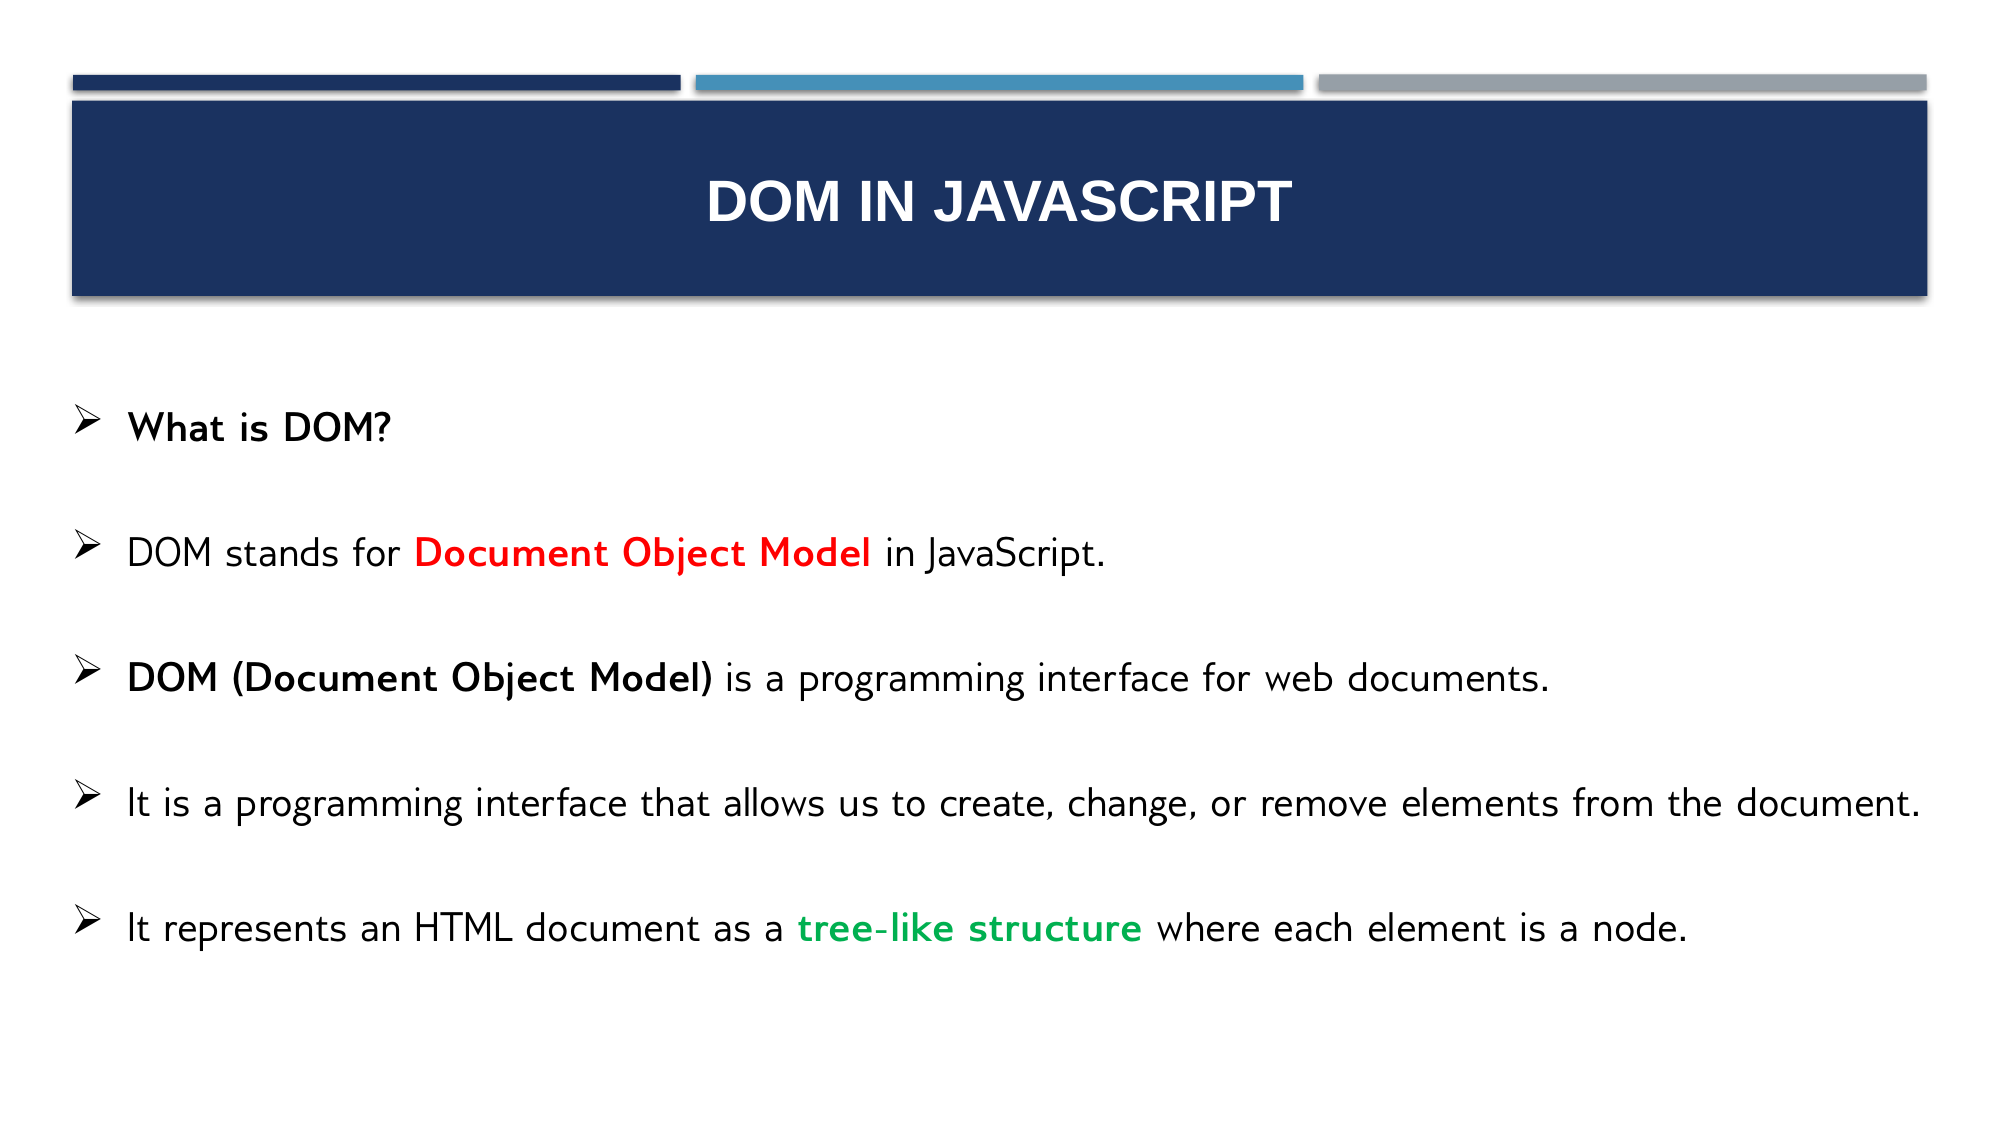

# DOM IN JAVASCRIPT
What is DOM?
DOM stands for Document Object Model in JavaScript.
DOM (Document Object Model) is a programming interface for web documents.
It is a programming interface that allows us to create, change, or remove elements from the document.
It represents an HTML document as a tree-like structure where each element is a node.